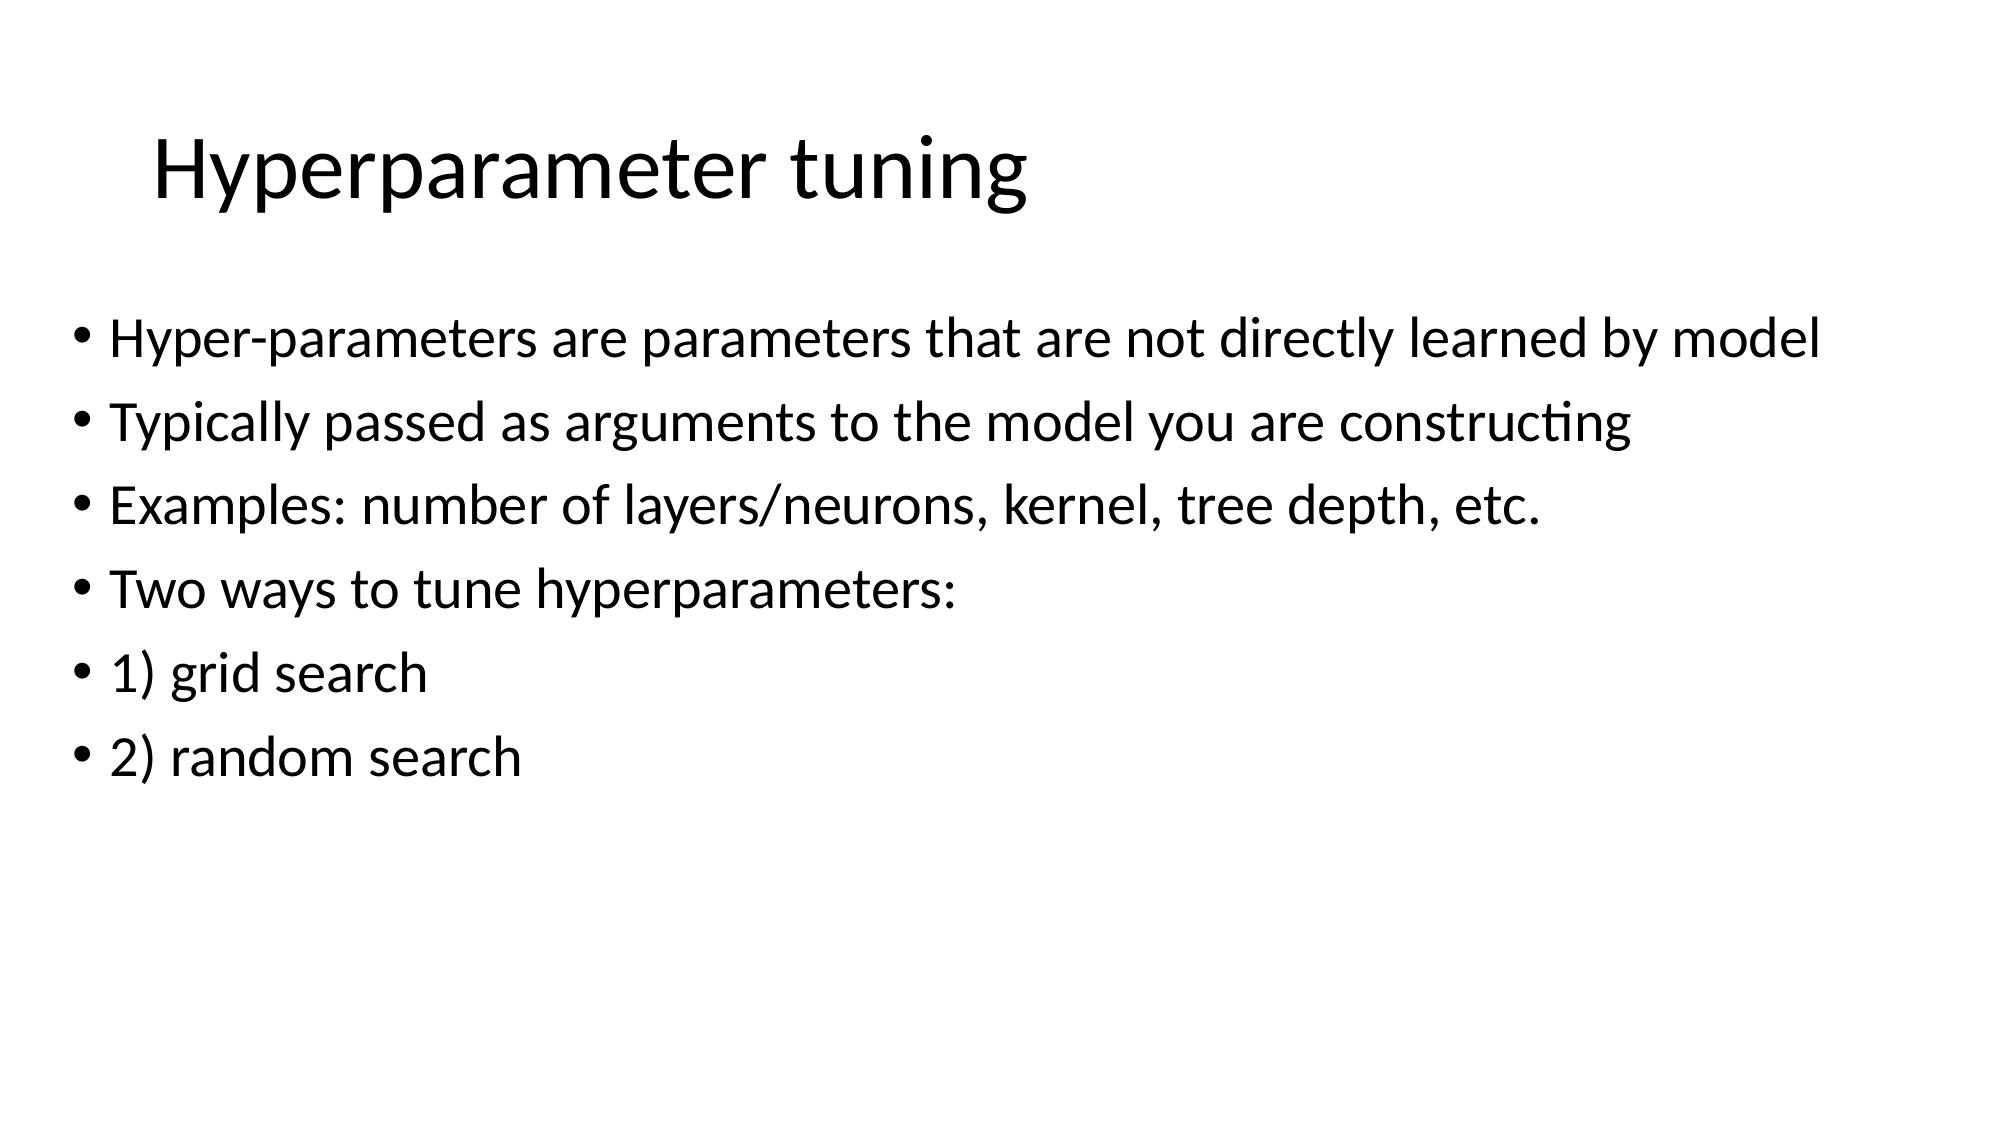

# Hyperparameter tuning
Hyper-parameters are parameters that are not directly learned by model
Typically passed as arguments to the model you are constructing
Examples: number of layers/neurons, kernel, tree depth, etc.
Two ways to tune hyperparameters:
1) grid search
2) random search